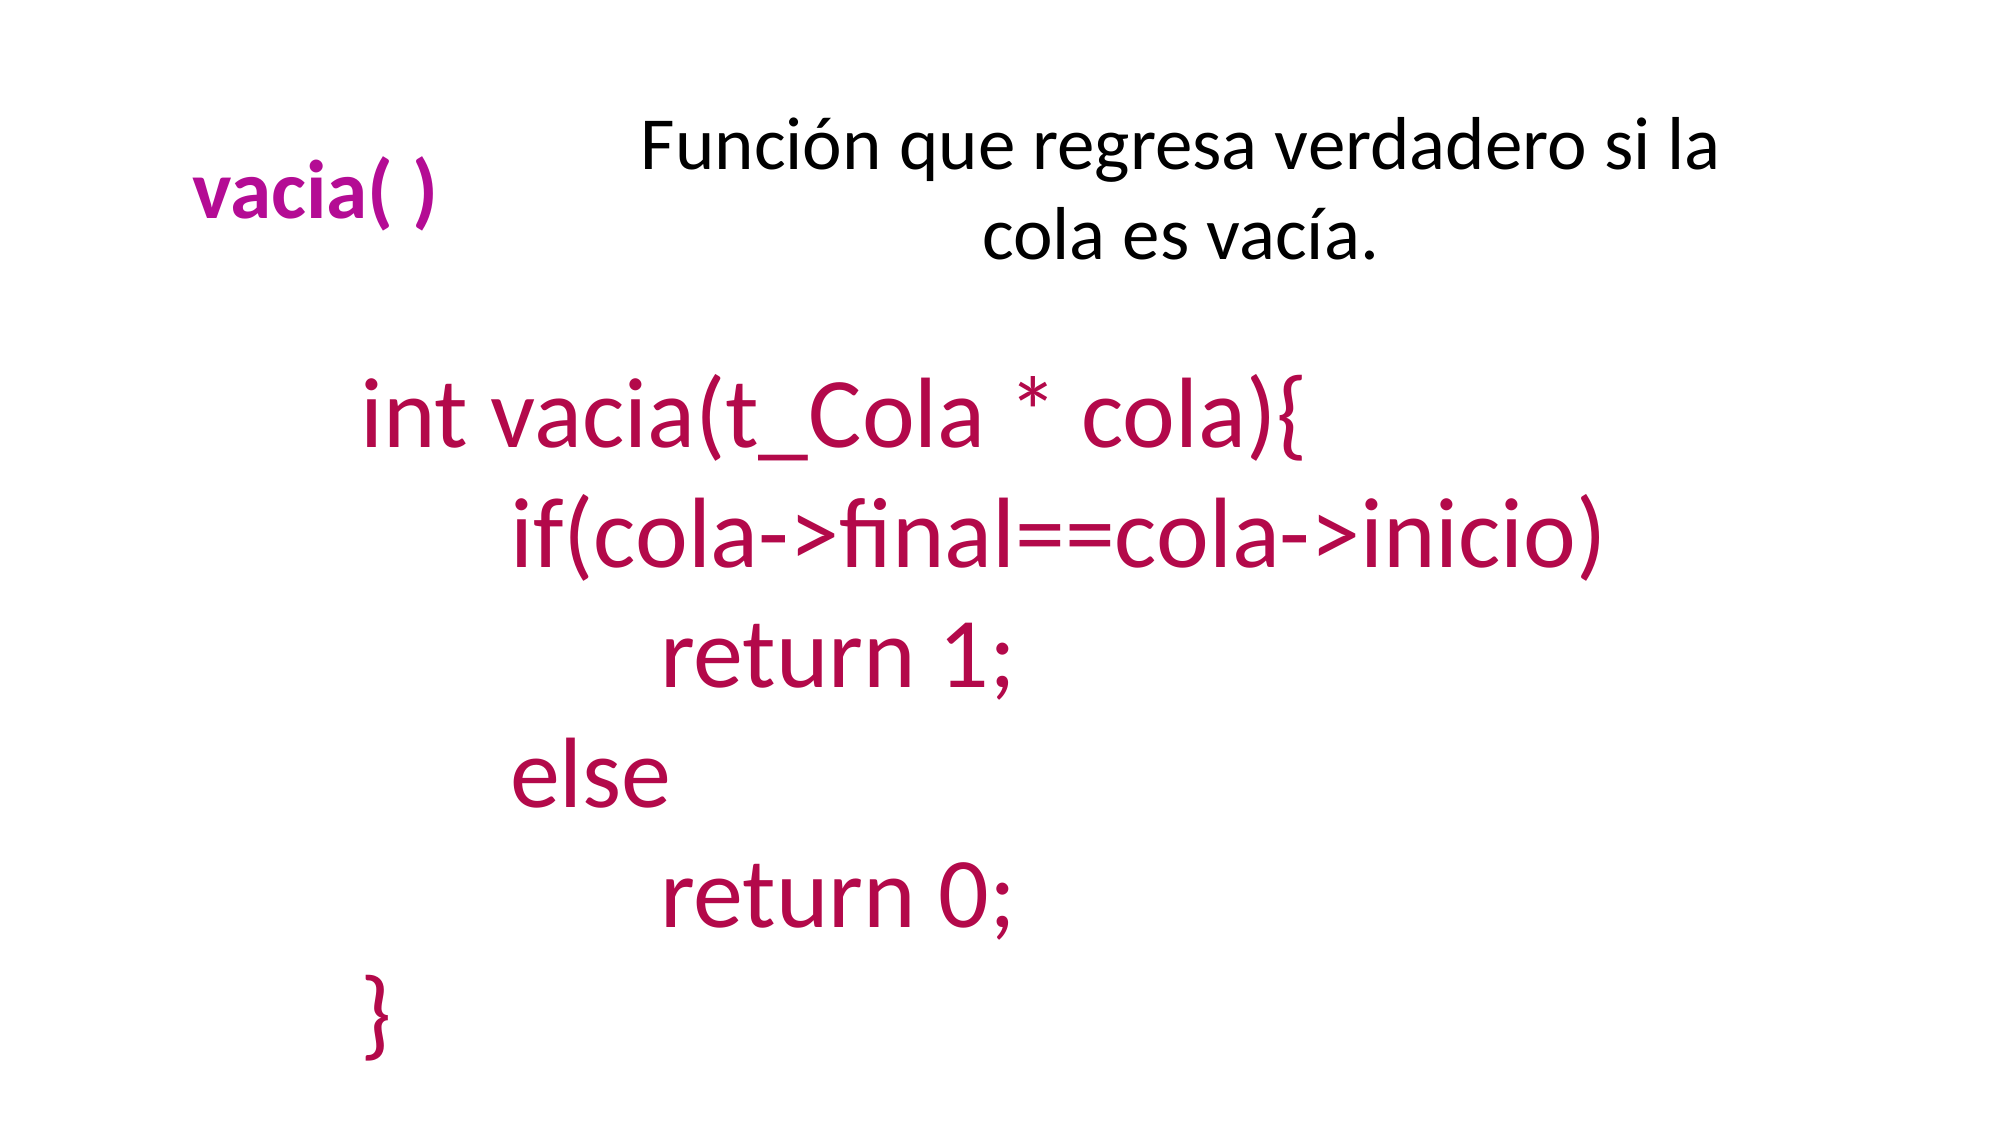

Función que regresa verdadero si la cola es vacía.
vacia( )
int vacia(t_Cola * cola){
	if(cola->final==cola->inicio)
		return 1;
	else
		return 0;
}